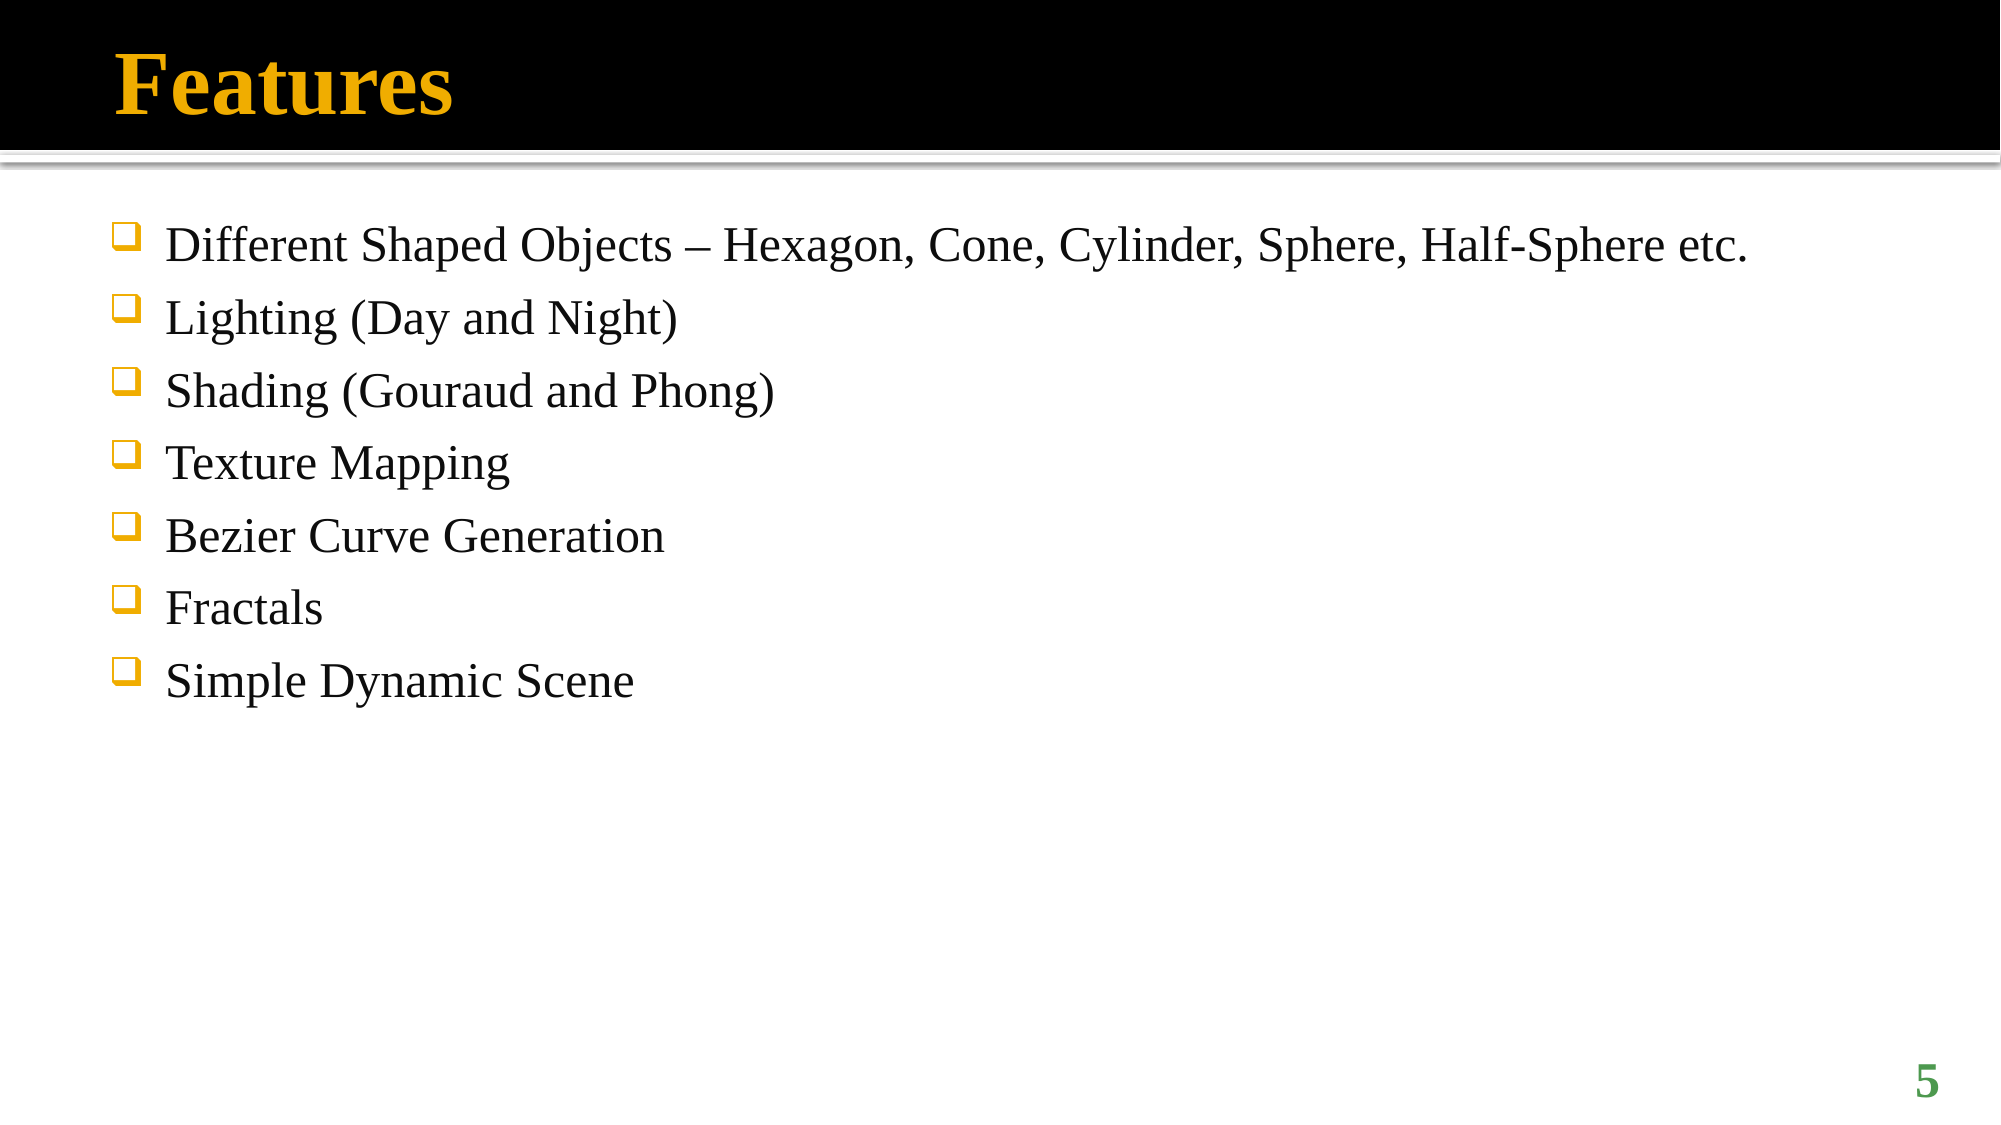

# Features
Different Shaped Objects – Hexagon, Cone, Cylinder, Sphere, Half-Sphere etc.
Lighting (Day and Night)
Shading (Gouraud and Phong)
Texture Mapping
Bezier Curve Generation
Fractals
Simple Dynamic Scene
5